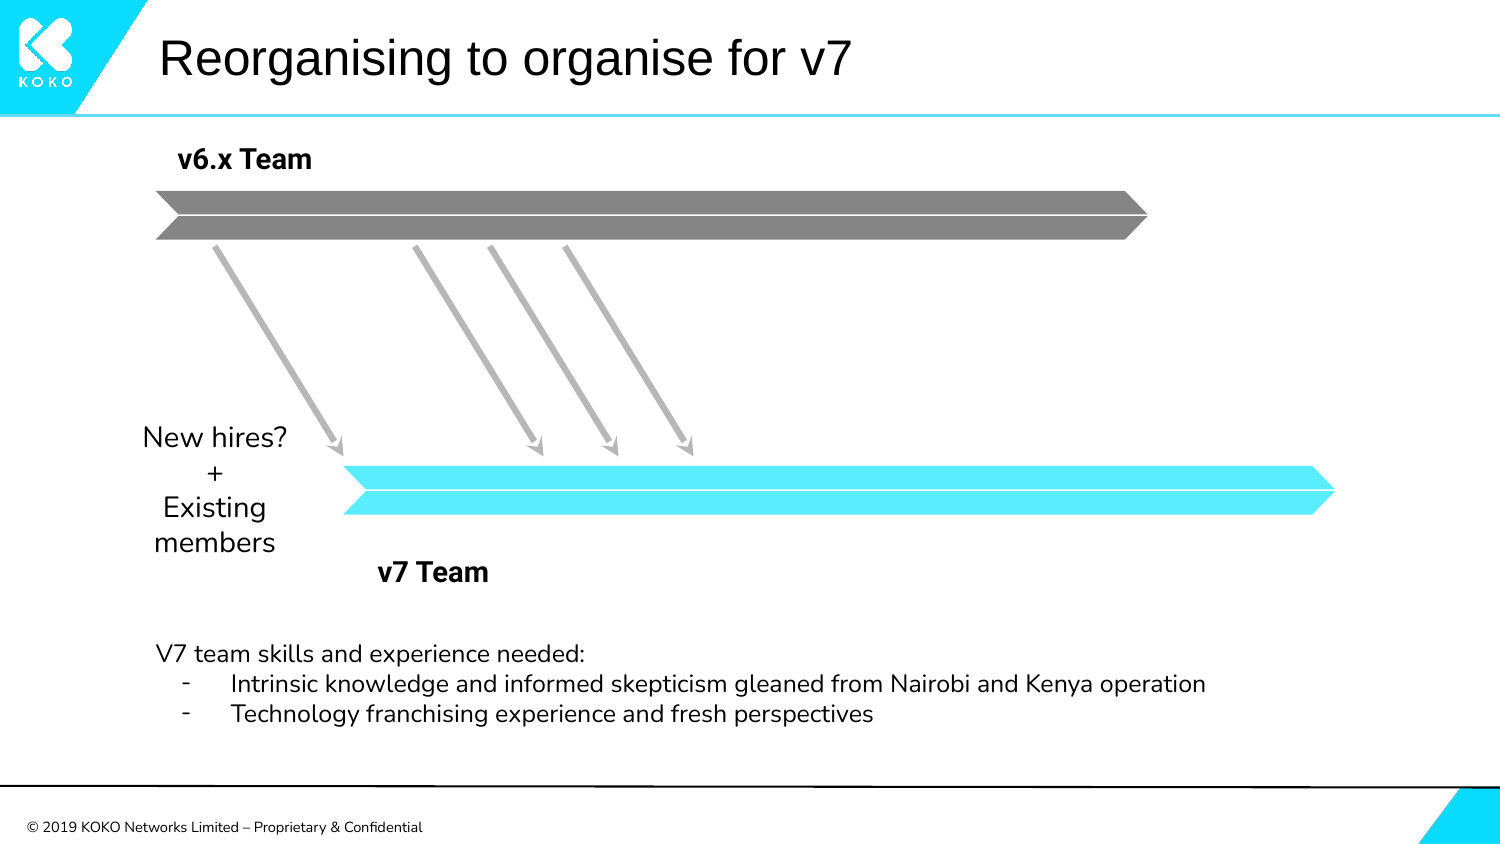

# Reorganising to organise for v7
v6.x Team

New hires?
+
Existing members

v7 Team

V7 team skills and experience needed:
Intrinsic knowledge and informed skepticism gleaned from Nairobi and Kenya operation
Technology franchising experience and fresh perspectives